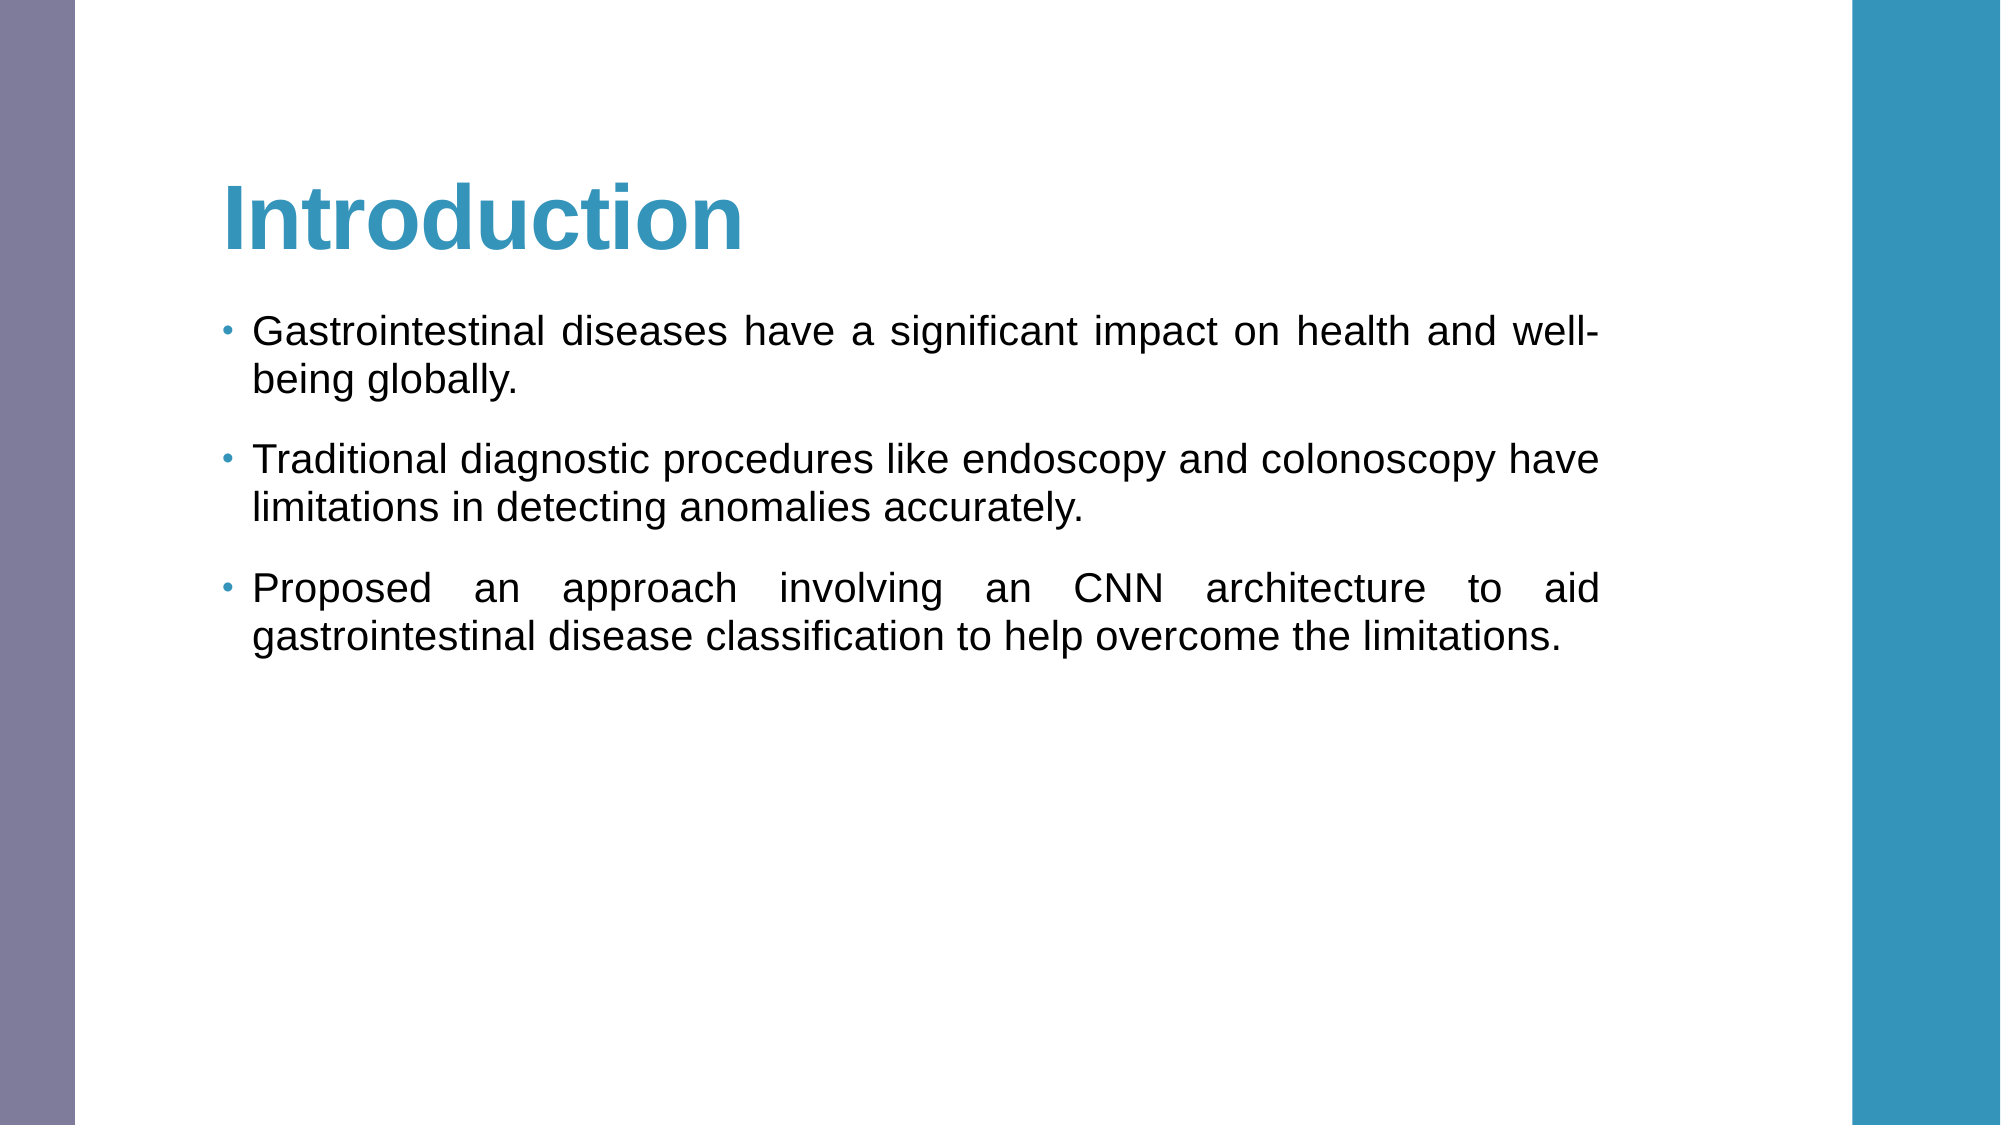

# Introduction
Gastrointestinal diseases have a significant impact on health and well-being globally.
Traditional diagnostic procedures like endoscopy and colonoscopy have limitations in detecting anomalies accurately.
Proposed an approach involving an CNN architecture to aid gastrointestinal disease classification to help overcome the limitations.